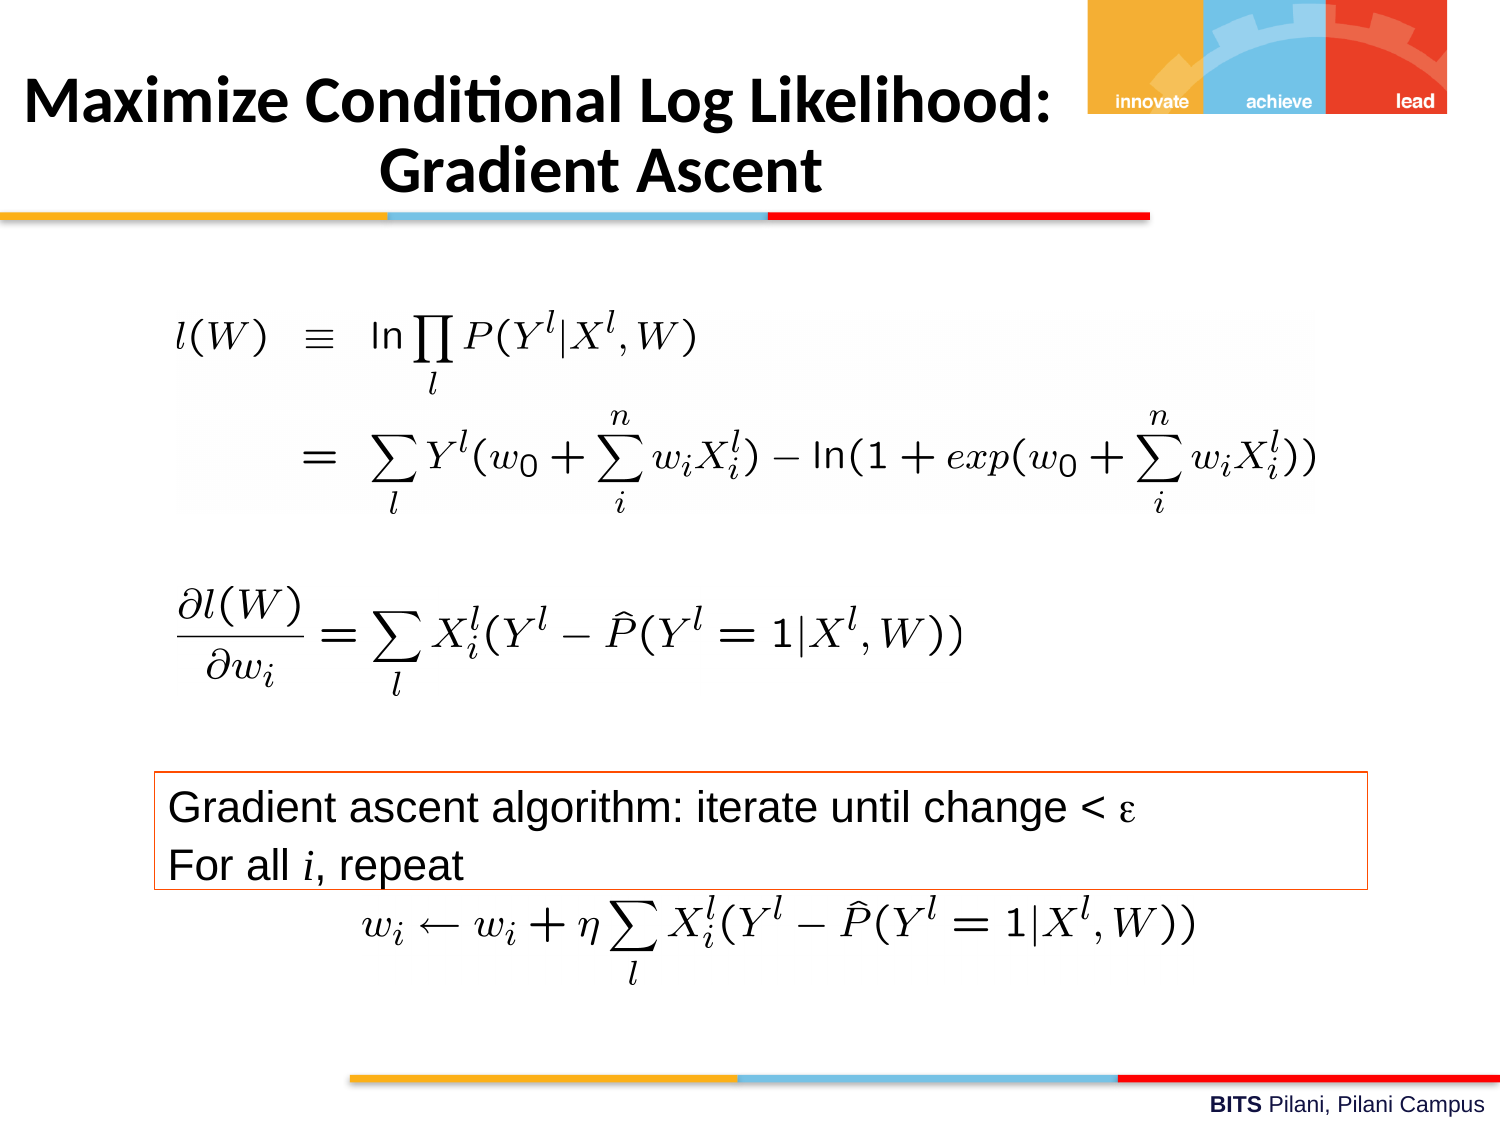

# Maximize Conditional Log Likelihood:
Gradient Ascent

Gradient ascent algorithm: iterate until change < ε
For all i, repeat